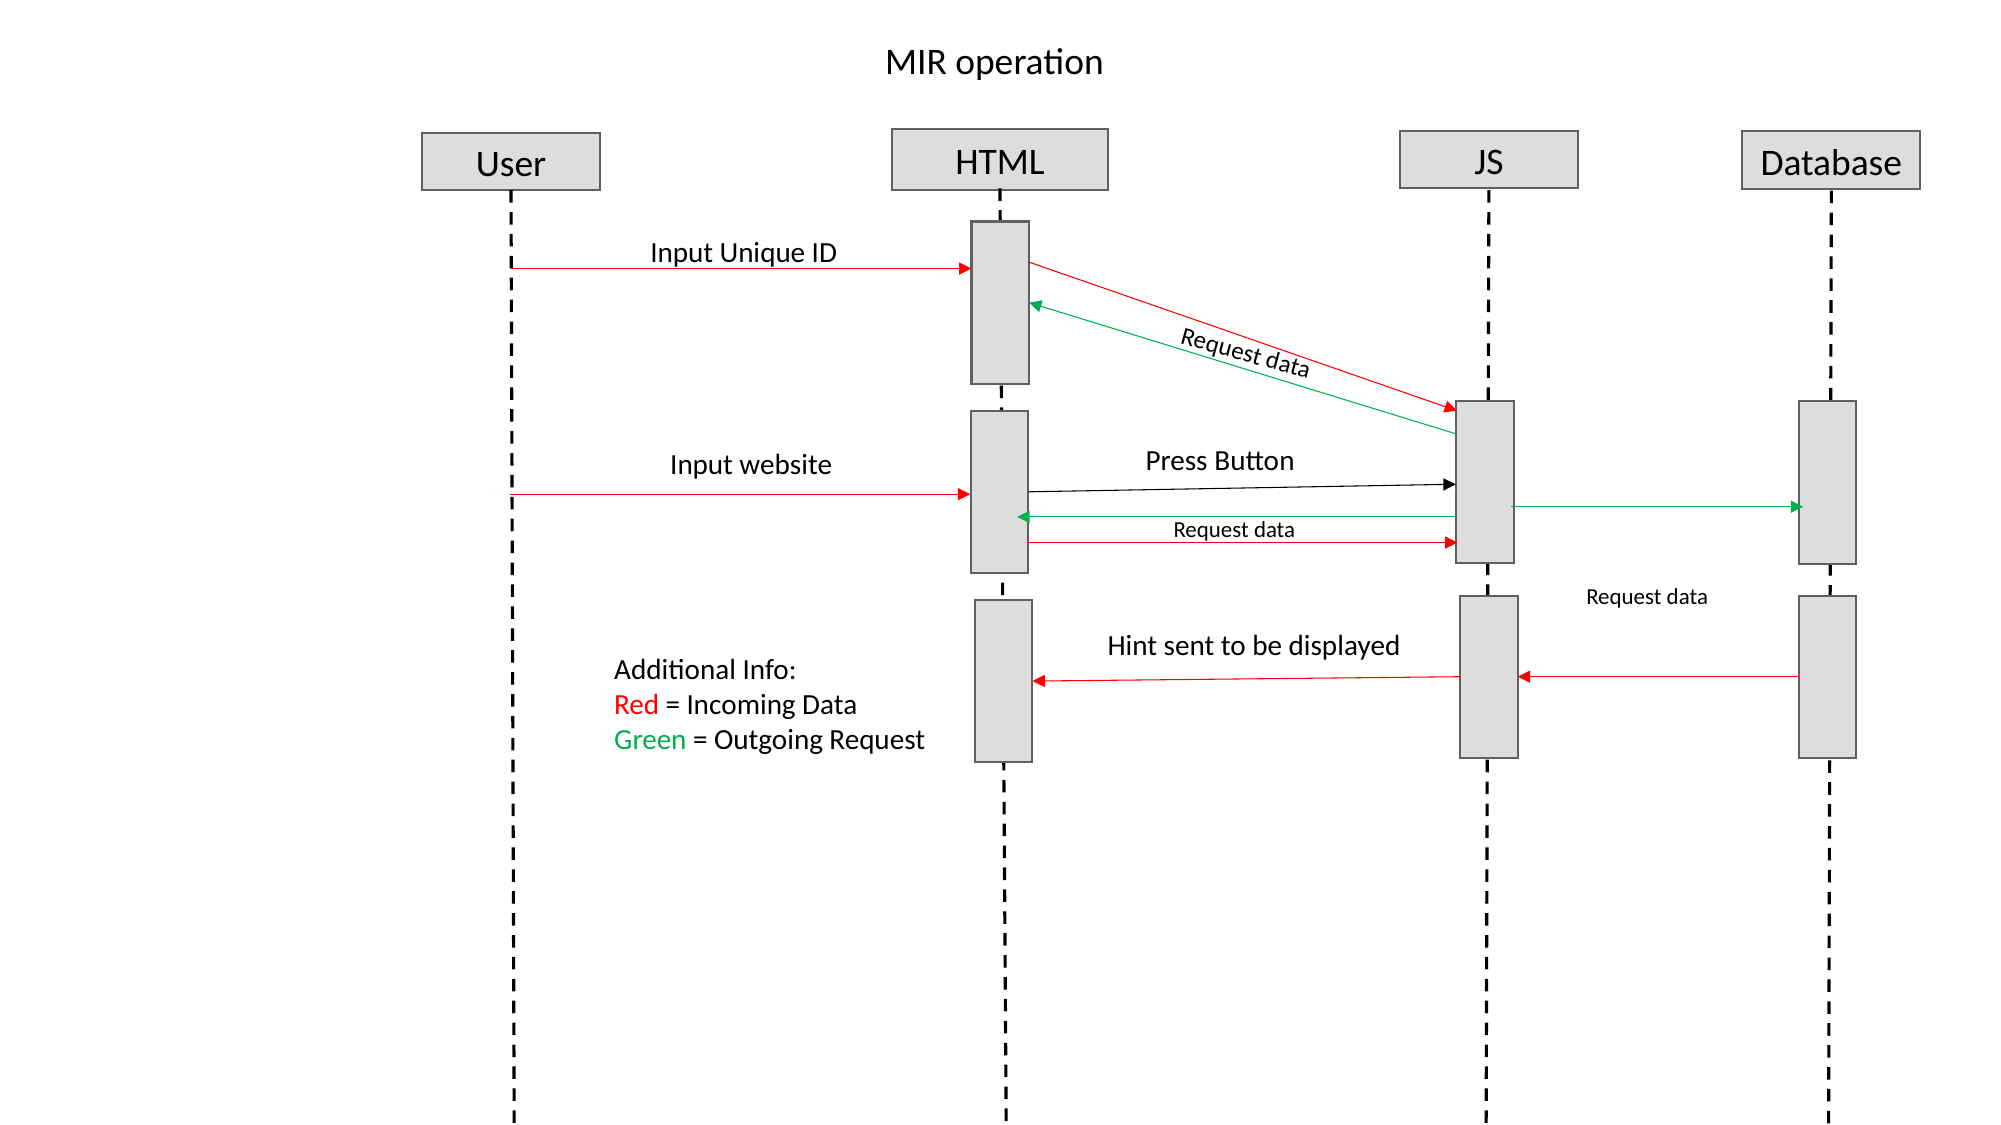

MIR operation
HTML
JS
Database
User

Input Unique ID
Request data

Press Button
Input website
Request data
Request data

Hint sent to be displayed
Additional Info:
Red = Incoming Data
Green = Outgoing Request